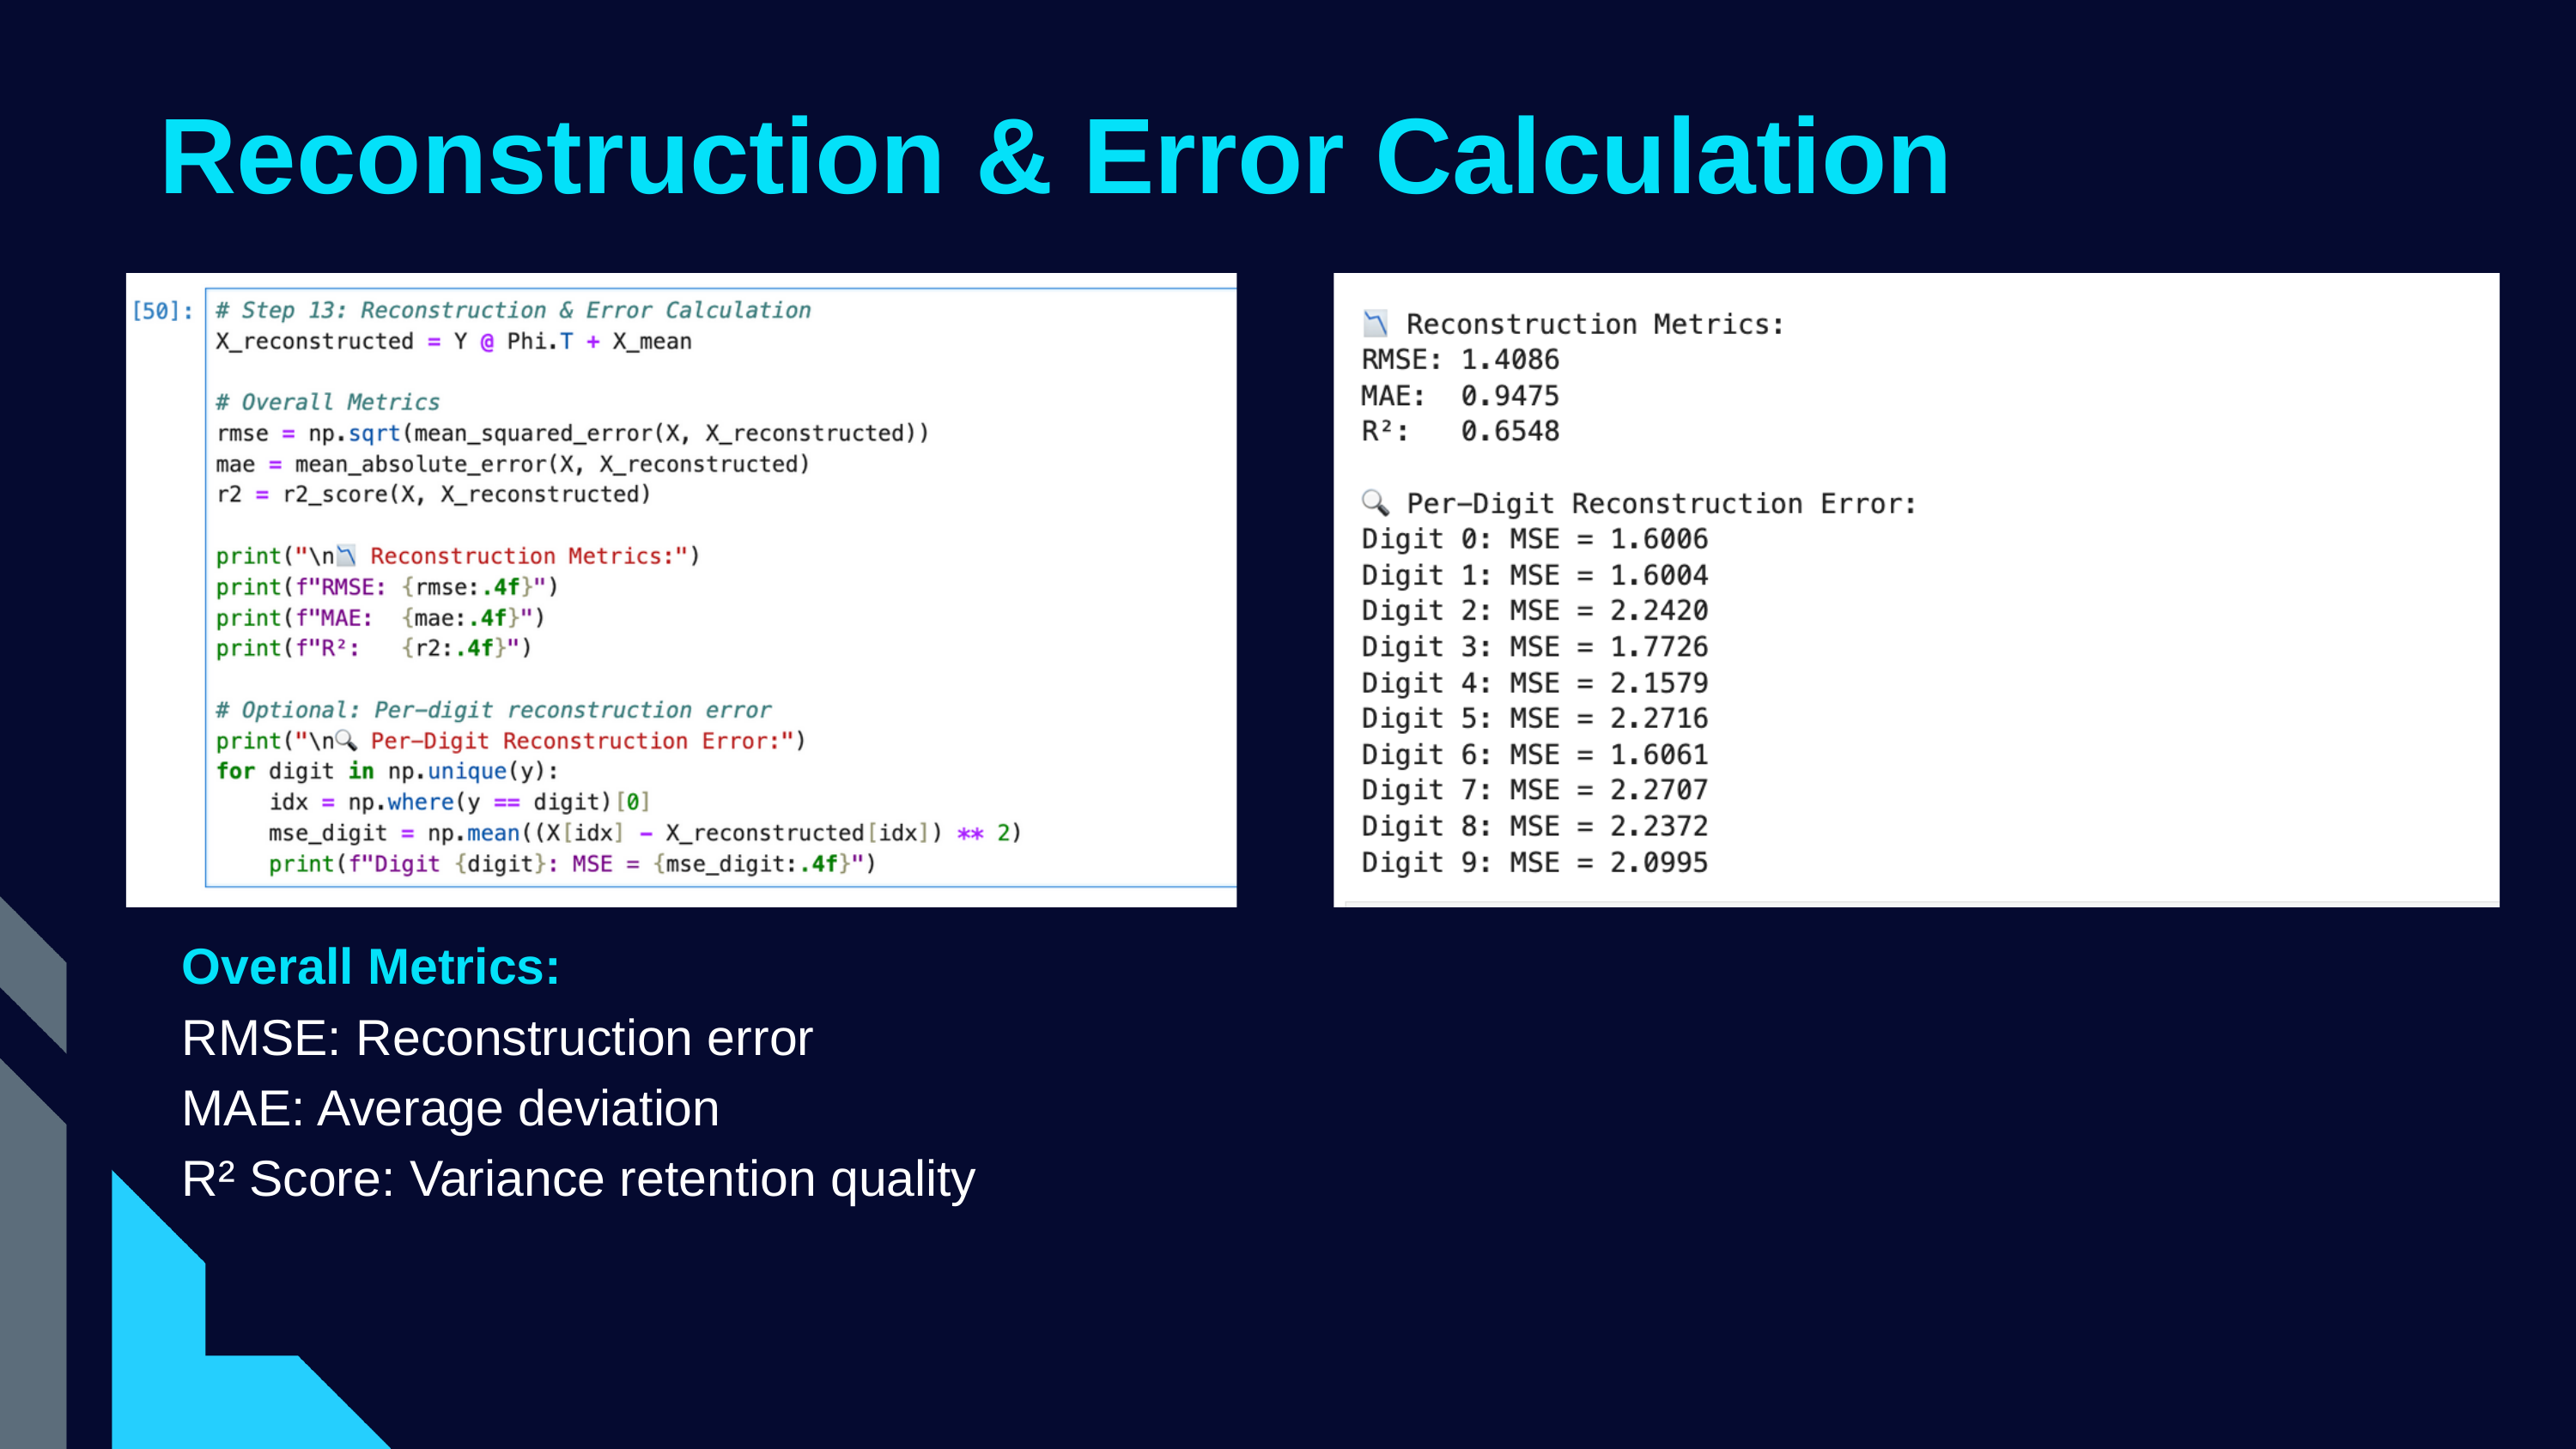

Reconstruction & Error Calculation

Overall Metrics:
RMSE: Reconstruction error
MAE: Average deviation
R² Score: Variance retention quality